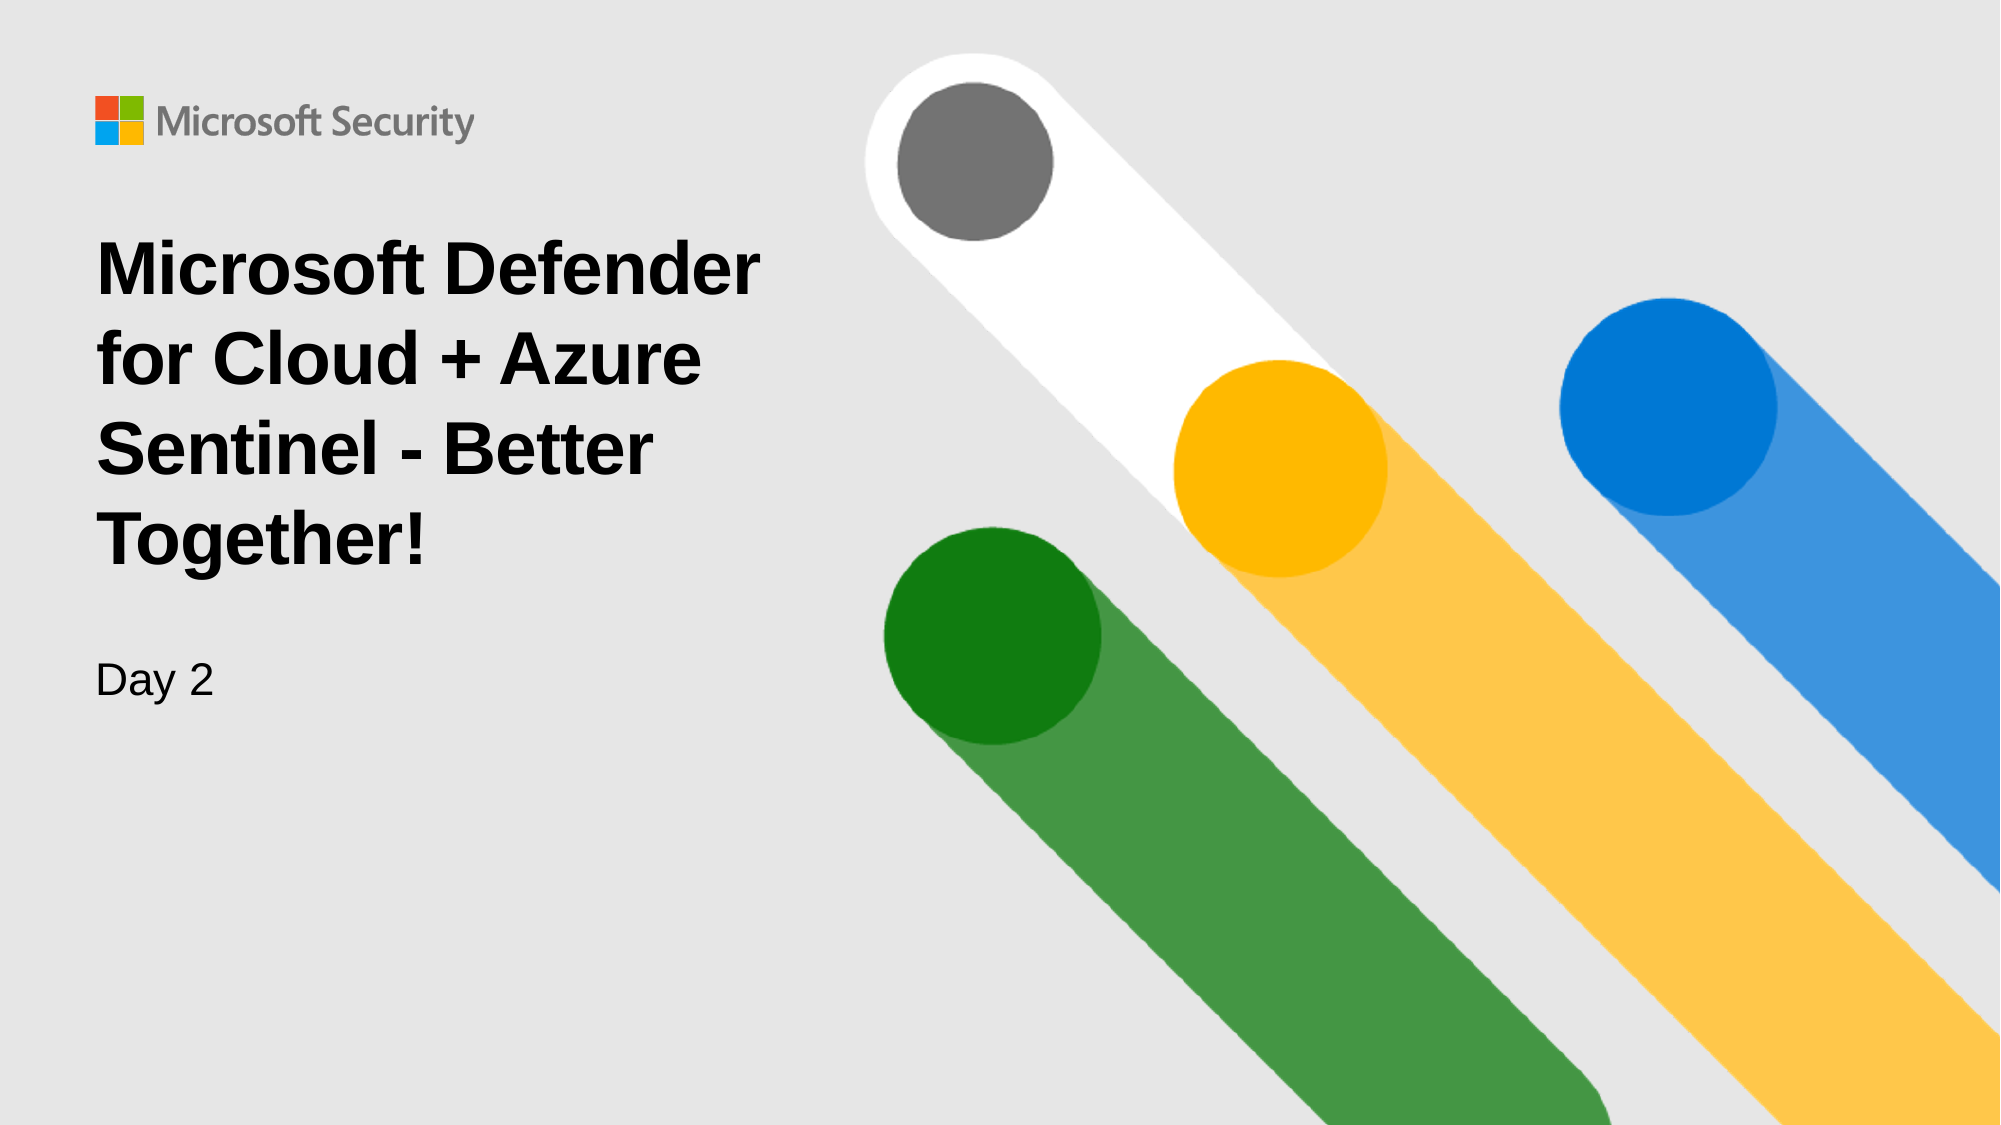

# Microsoft Defender for Cloud + Azure Sentinel - Better Together!
Day 2